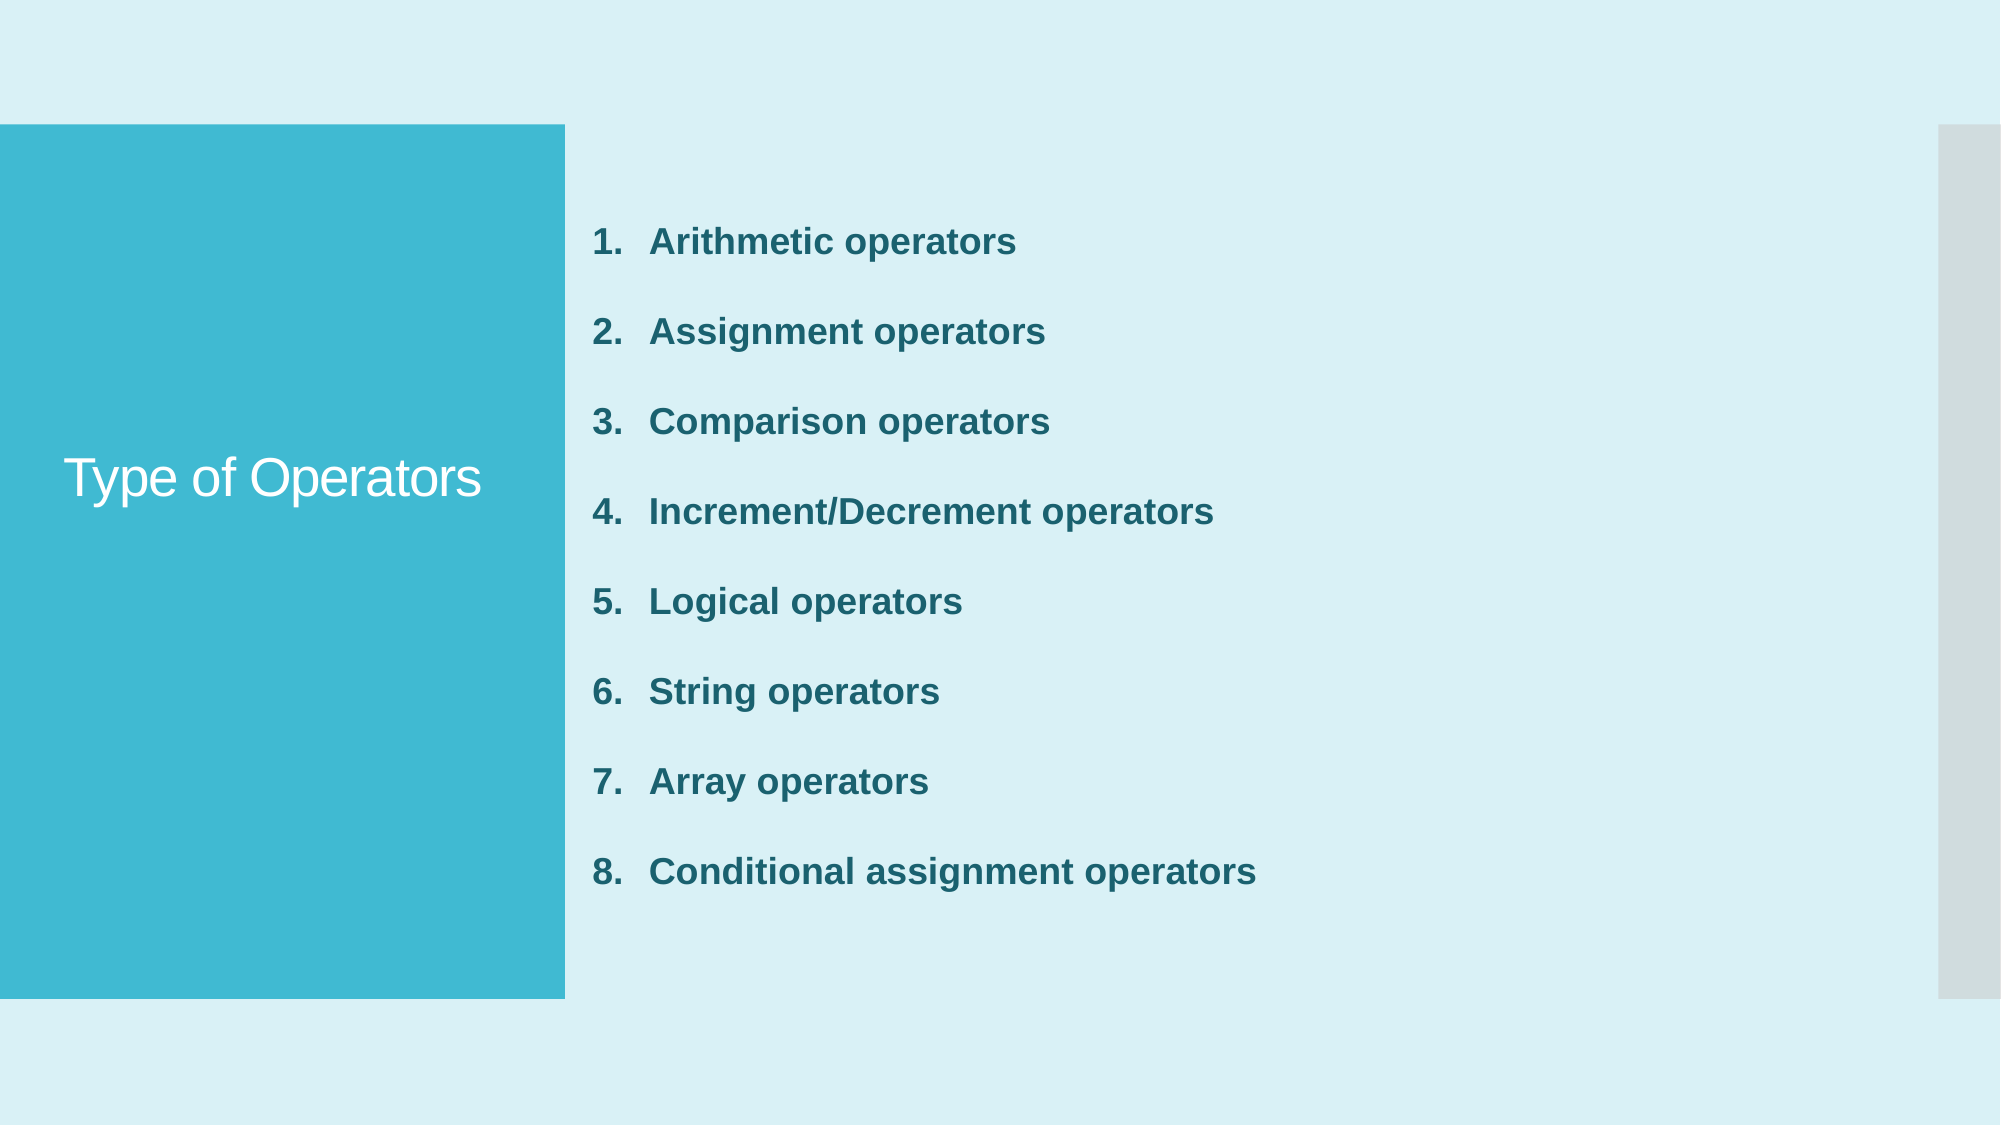

Arithmetic operators
Assignment operators
Comparison operators
Increment/Decrement operators
Logical operators
String operators
Array operators
Conditional assignment operators
# Type of Operators